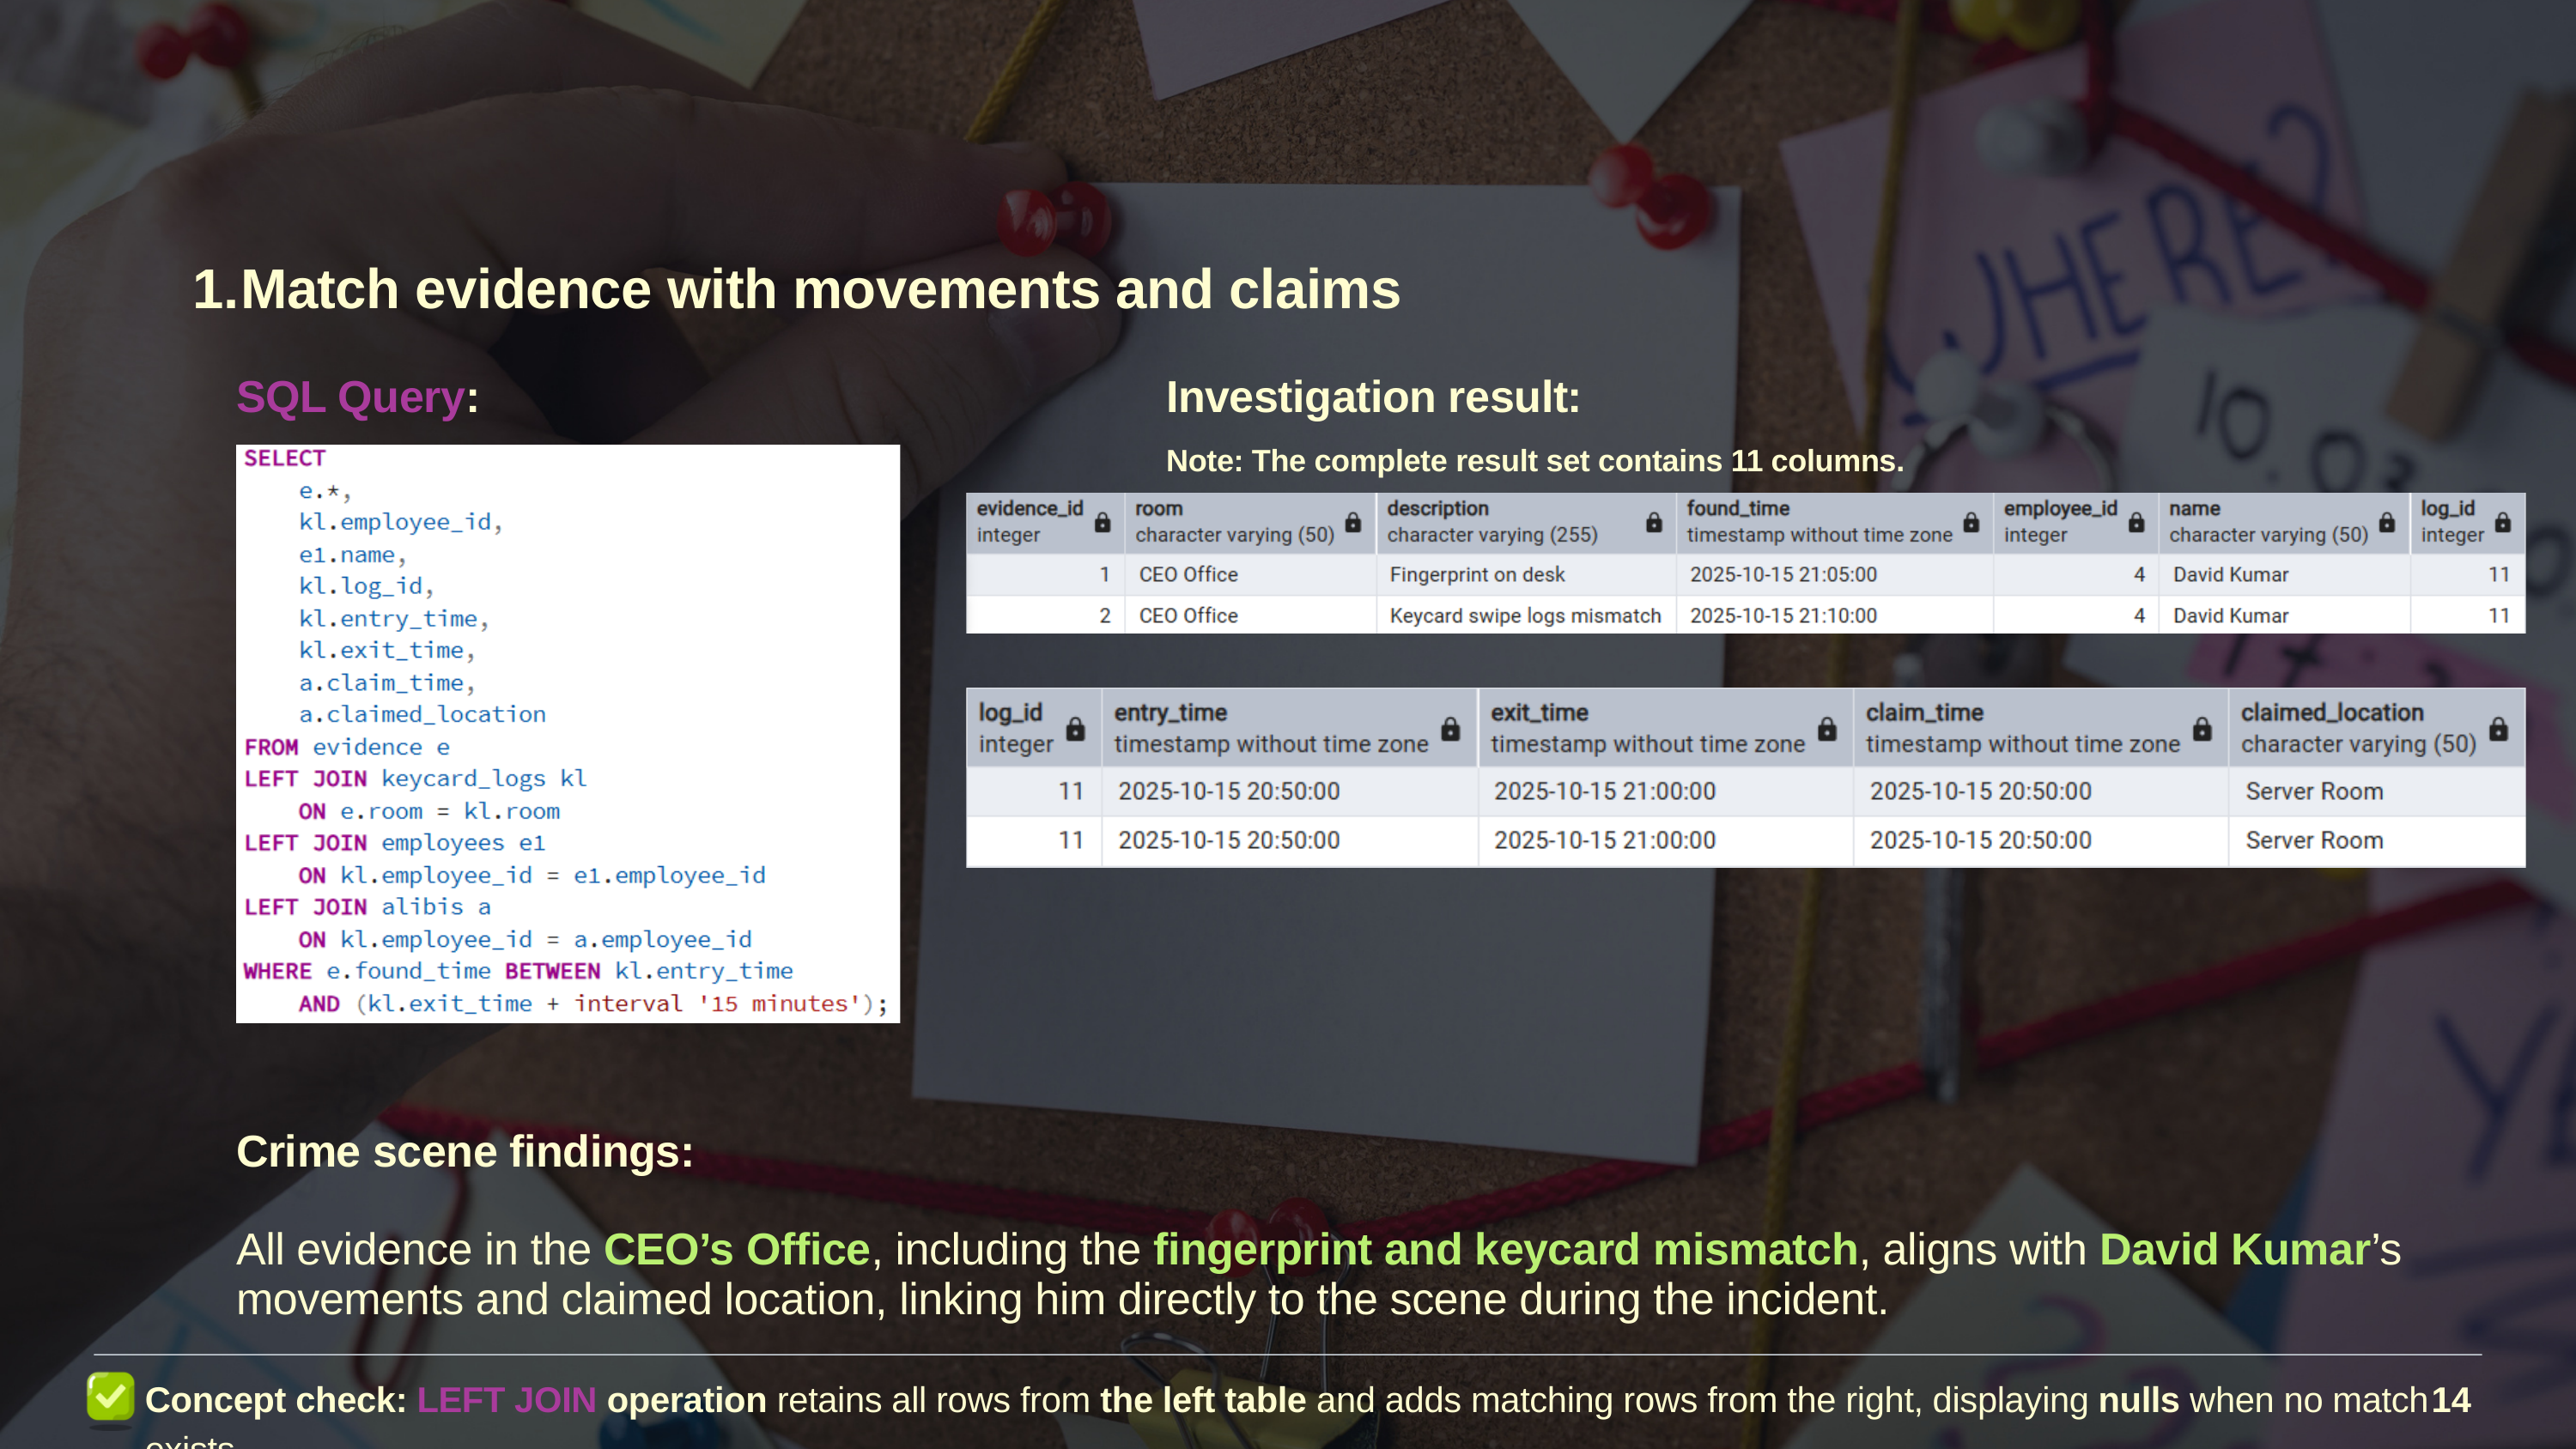

Match evidence with movements and claims
SQL Query:
Investigation result:
Note: The complete result set contains 11 columns.

Crime scene findings:

All evidence in the CEO’s Office, including the fingerprint and keycard mismatch, aligns with David Kumar’s movements and claimed location, linking him directly to the scene during the incident.

Concept check: LEFT JOIN operation retains all rows from the left table and adds matching rows from the right, displaying nulls when no match exists.
14